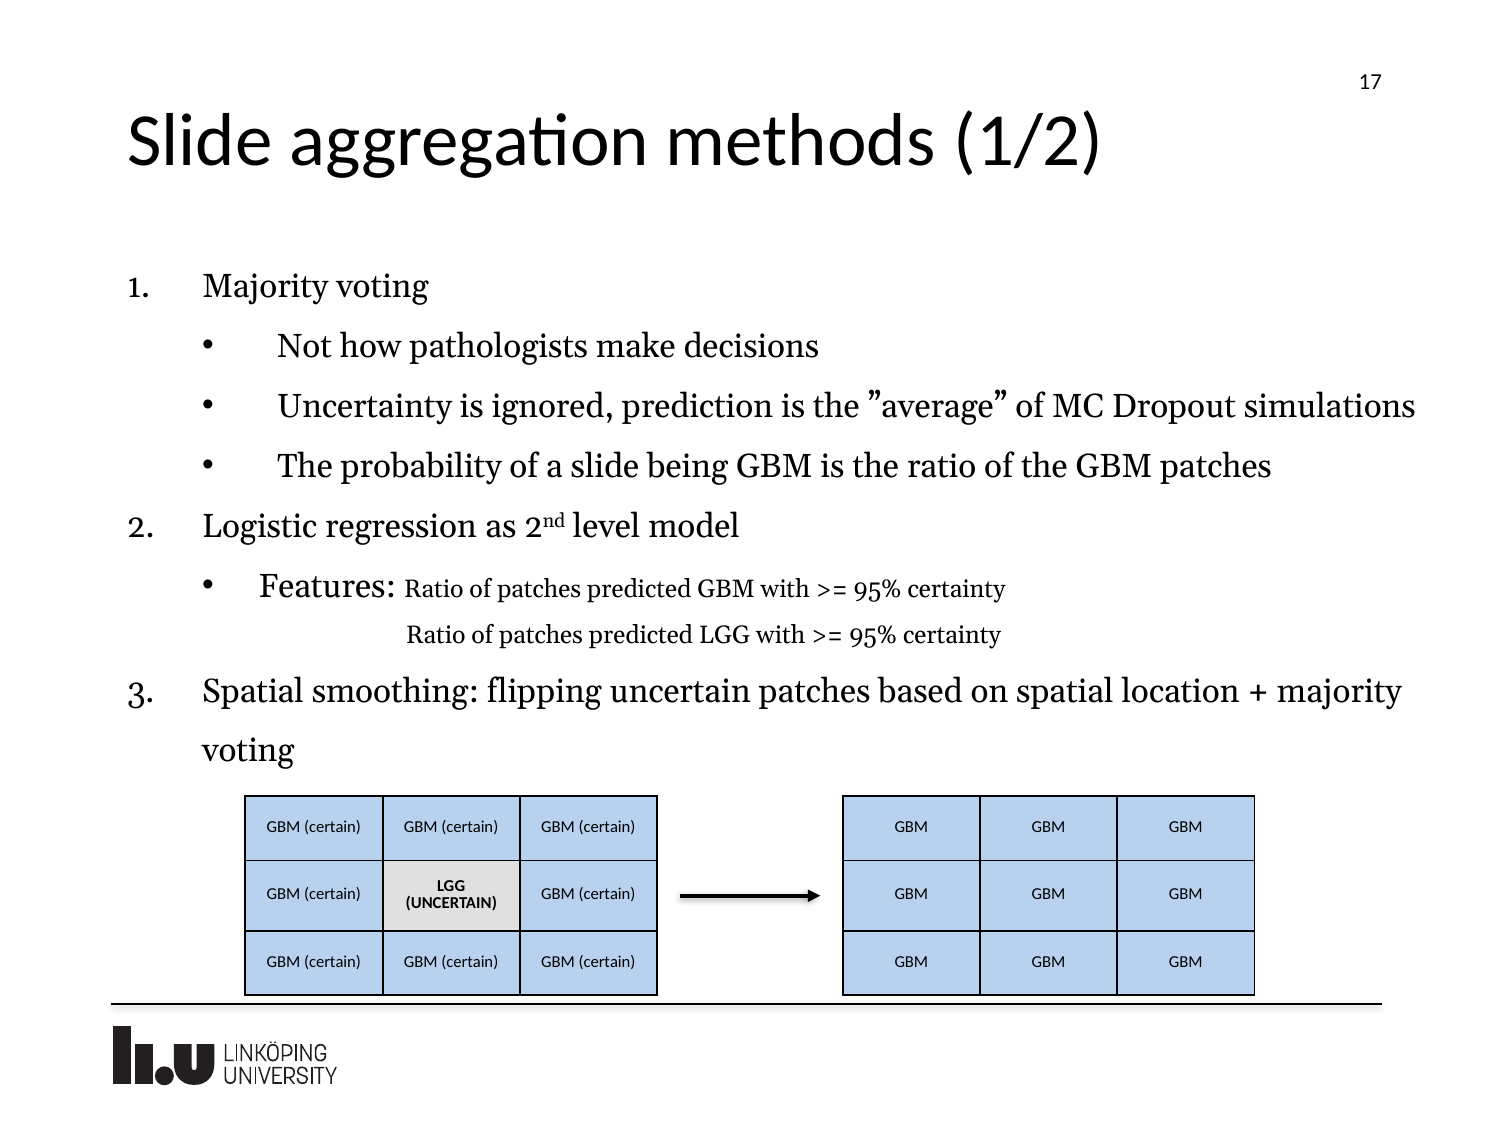

17
# Slide aggregation methods (1/2)
Majority voting
Not how pathologists make decisions
Uncertainty is ignored, prediction is the ”average” of MC Dropout simulations
The probability of a slide being GBM is the ratio of the GBM patches
Logistic regression as 2nd level model
Features: Ratio of patches predicted GBM with >= 95% certainty
         Ratio of patches predicted LGG with >= 95% certainty
Spatial smoothing: flipping uncertain patches based on spatial location + majority voting
| GBM (certain) | GBM (certain) | GBM (certain) |
| --- | --- | --- |
| GBM (certain) | LGG (UNCERTAIN) | GBM (certain) |
| GBM (certain) | GBM (certain) | GBM (certain) |
| GBM | GBM | GBM |
| --- | --- | --- |
| GBM | GBM | GBM |
| GBM | GBM | GBM |